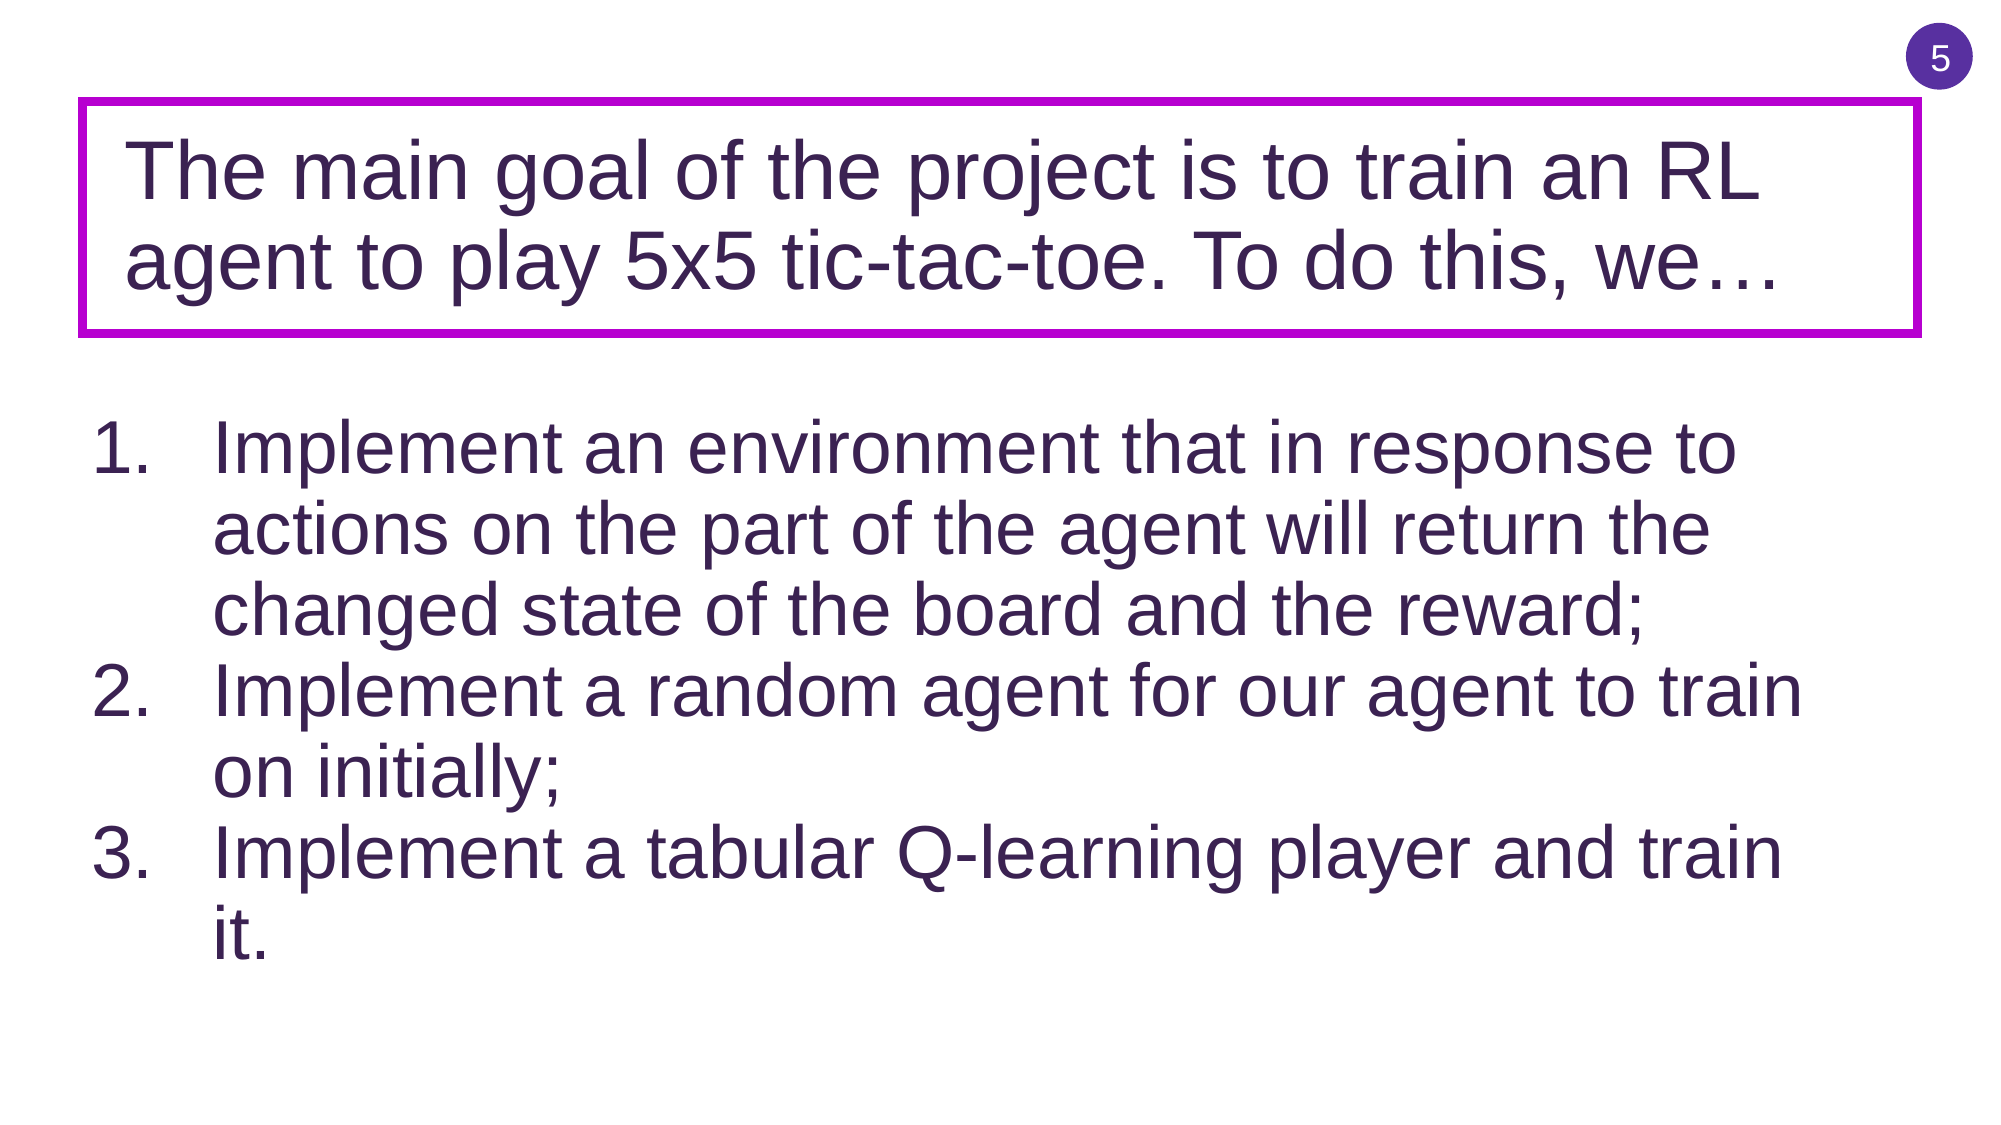

5

# The main goal of the project is to train an RL agent to play 5x5 tic-tac-toe. To do this, we…

Implement an environment that in response to actions on the part of the agent will return the changed state of the board and the reward;
Implement a random agent for our agent to train on initially;
Implement a tabular Q-learning player and train it.